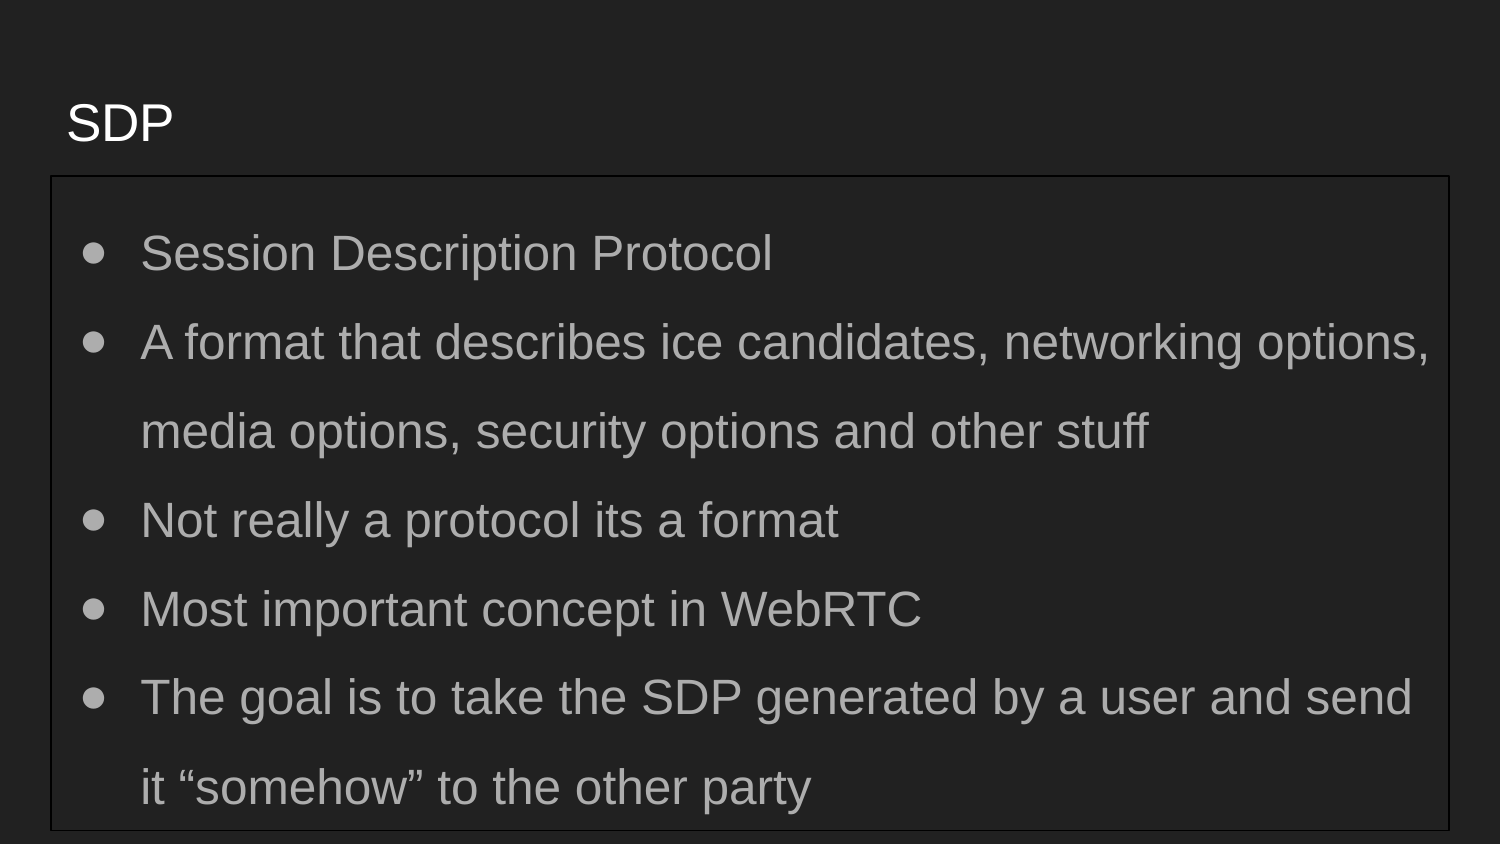

# SDP
Session Description Protocol
A format that describes ice candidates, networking options, media options, security options and other stuff
Not really a protocol its a format
Most important concept in WebRTC
The goal is to take the SDP generated by a user and send it “somehow” to the other party